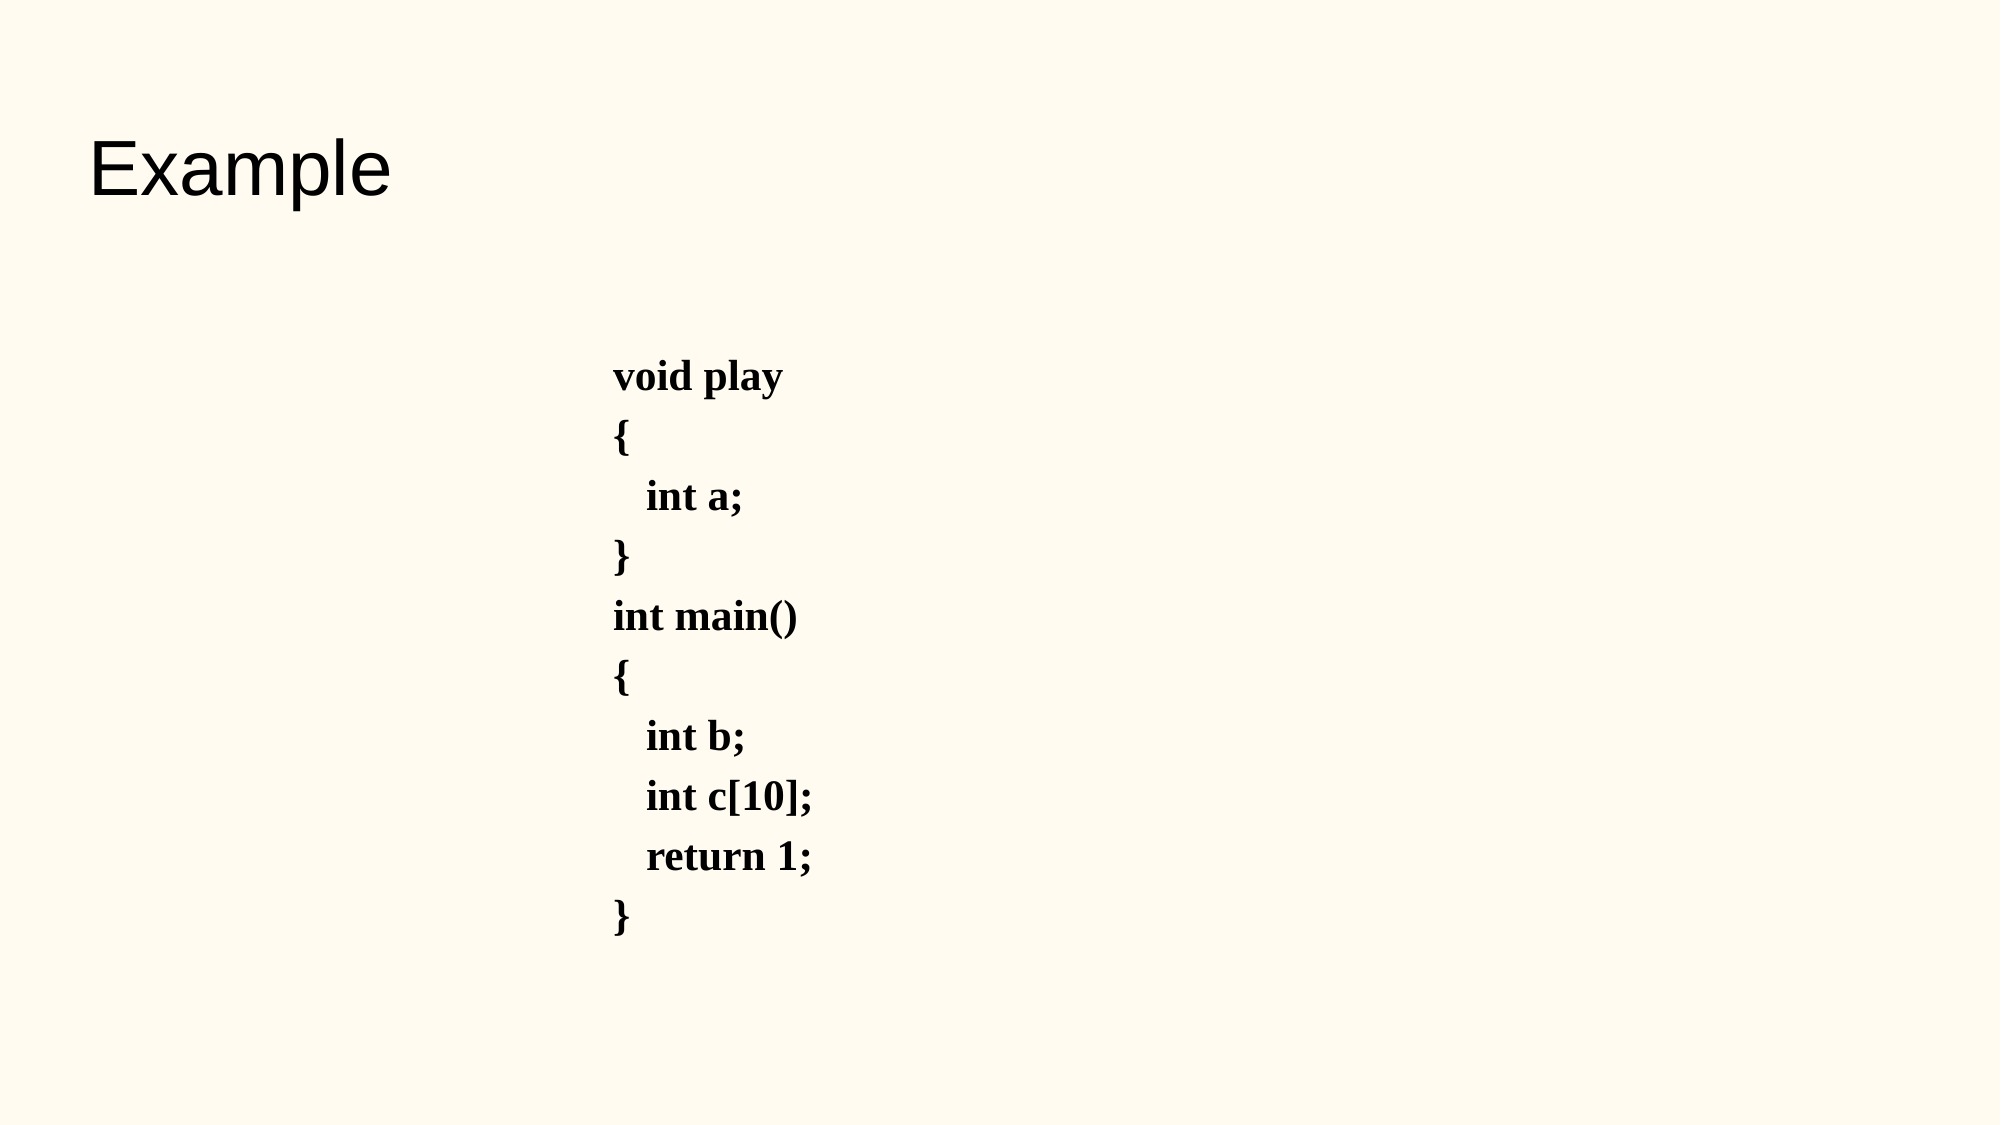

# Example
void play
{
   int a;
}
int main()
{
   int b;
   int c[10];
   return 1;
}